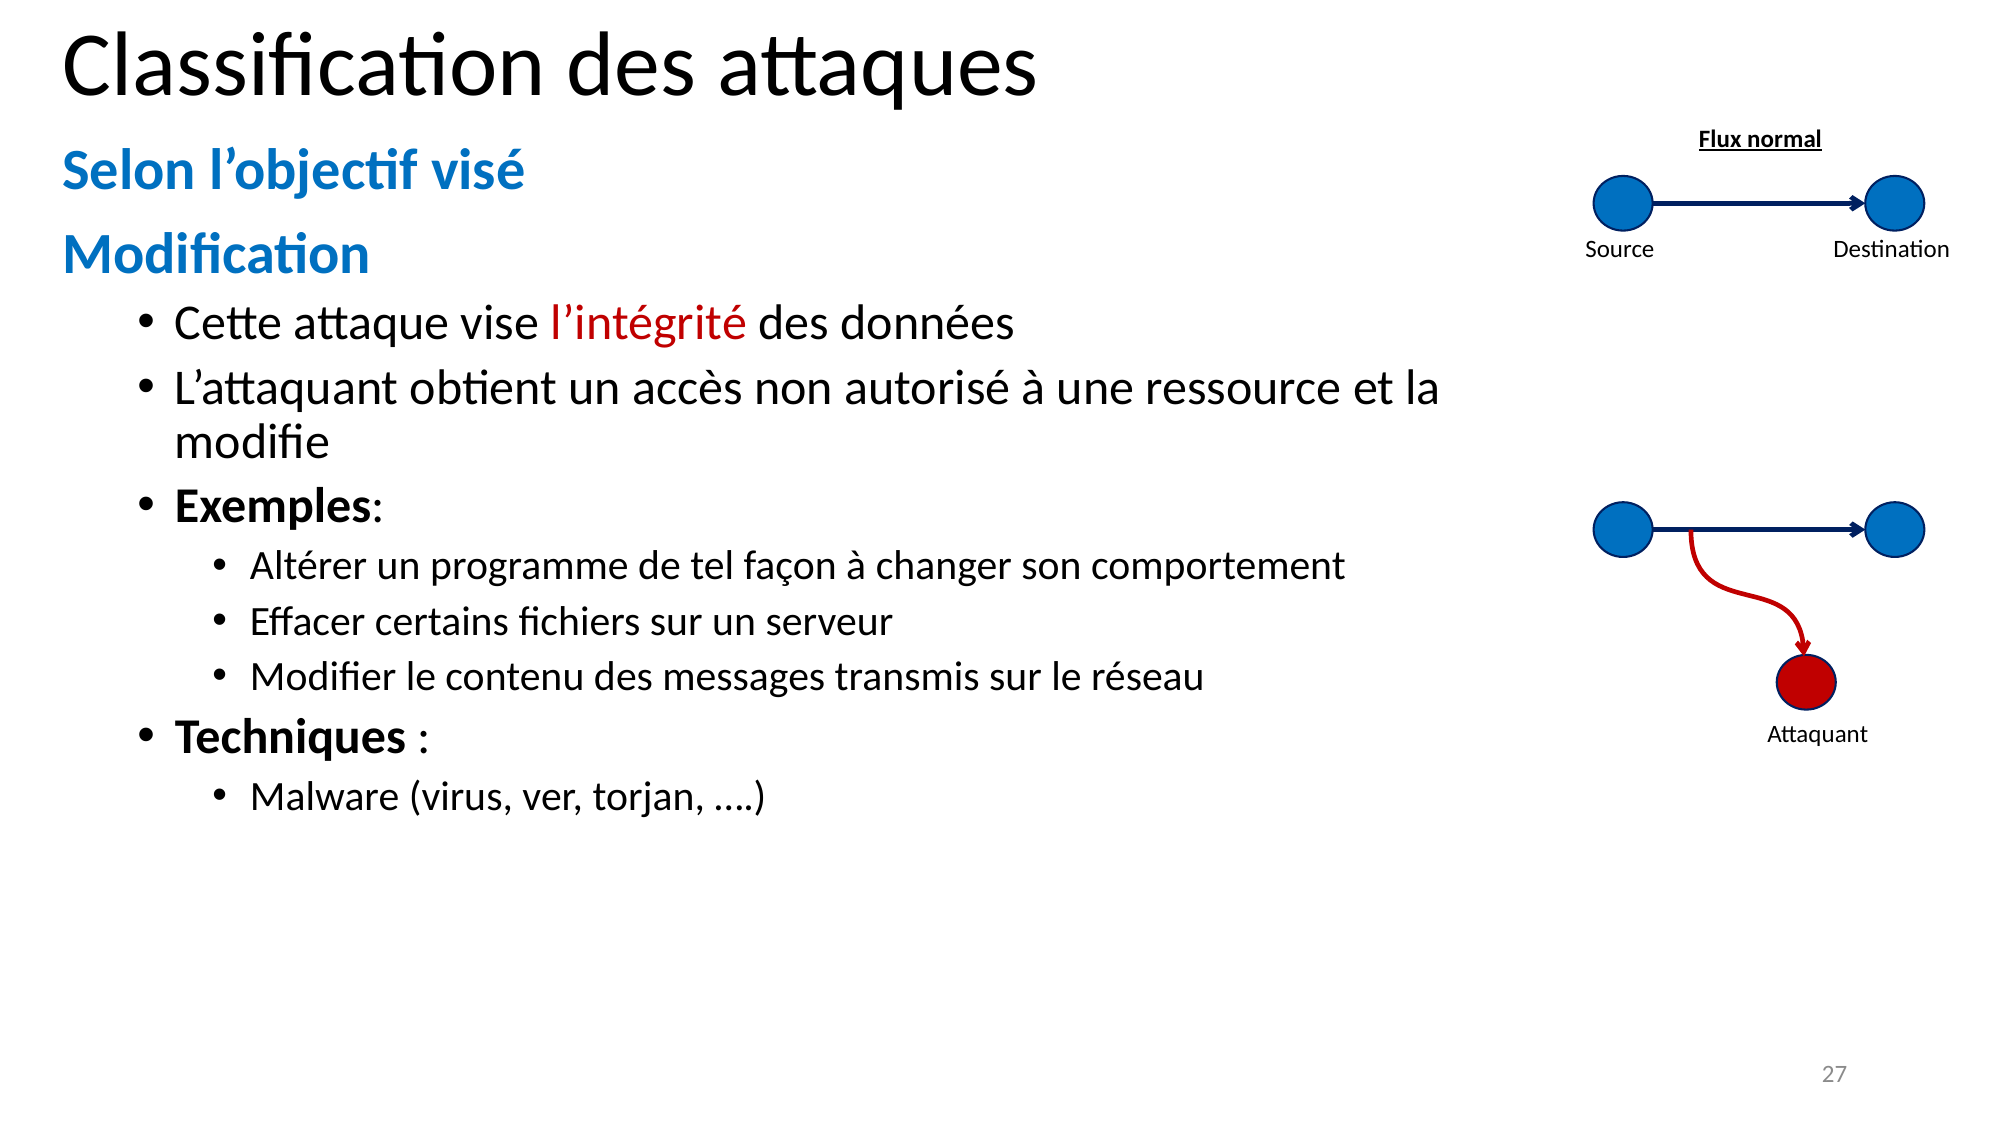

# Classification des attaques
Flux normal

Destination
Source
Selon l’objectif visé
Modification
Cette attaque vise l’intégrité des données
L’attaquant obtient un accès non autorisé à une ressource et la modifie
Exemples:
Altérer un programme de tel façon à changer son comportement
Effacer certains fichiers sur un serveur
Modifier le contenu des messages transmis sur le réseau
Techniques :
Malware (virus, ver, torjan, ….)

Attaquant
27